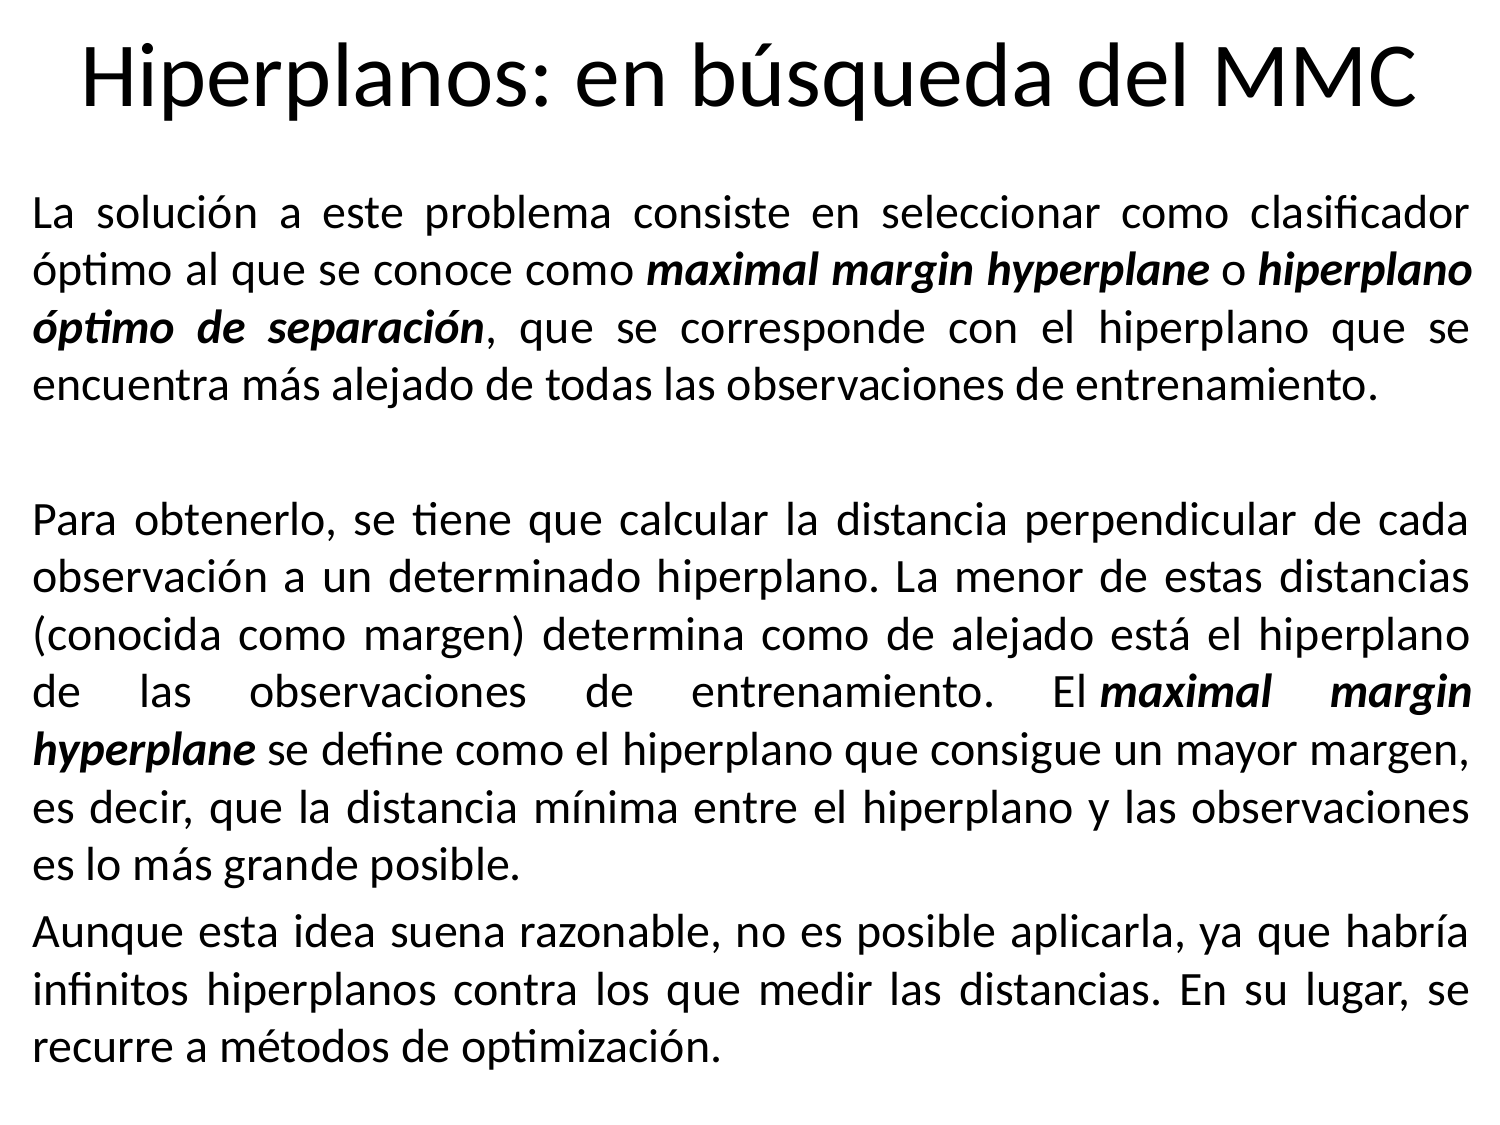

# Hiperplanos: en búsqueda del MMC
La solución a este problema consiste en seleccionar como clasificador óptimo al que se conoce como maximal margin hyperplane o hiperplano óptimo de separación, que se corresponde con el hiperplano que se encuentra más alejado de todas las observaciones de entrenamiento.

Para obtenerlo, se tiene que calcular la distancia perpendicular de cada observación a un determinado hiperplano. La menor de estas distancias (conocida como margen) determina como de alejado está el hiperplano de las observaciones de entrenamiento. El maximal margin hyperplane se define como el hiperplano que consigue un mayor margen, es decir, que la distancia mínima entre el hiperplano y las observaciones es lo más grande posible.
Aunque esta idea suena razonable, no es posible aplicarla, ya que habría infinitos hiperplanos contra los que medir las distancias. En su lugar, se recurre a métodos de optimización.